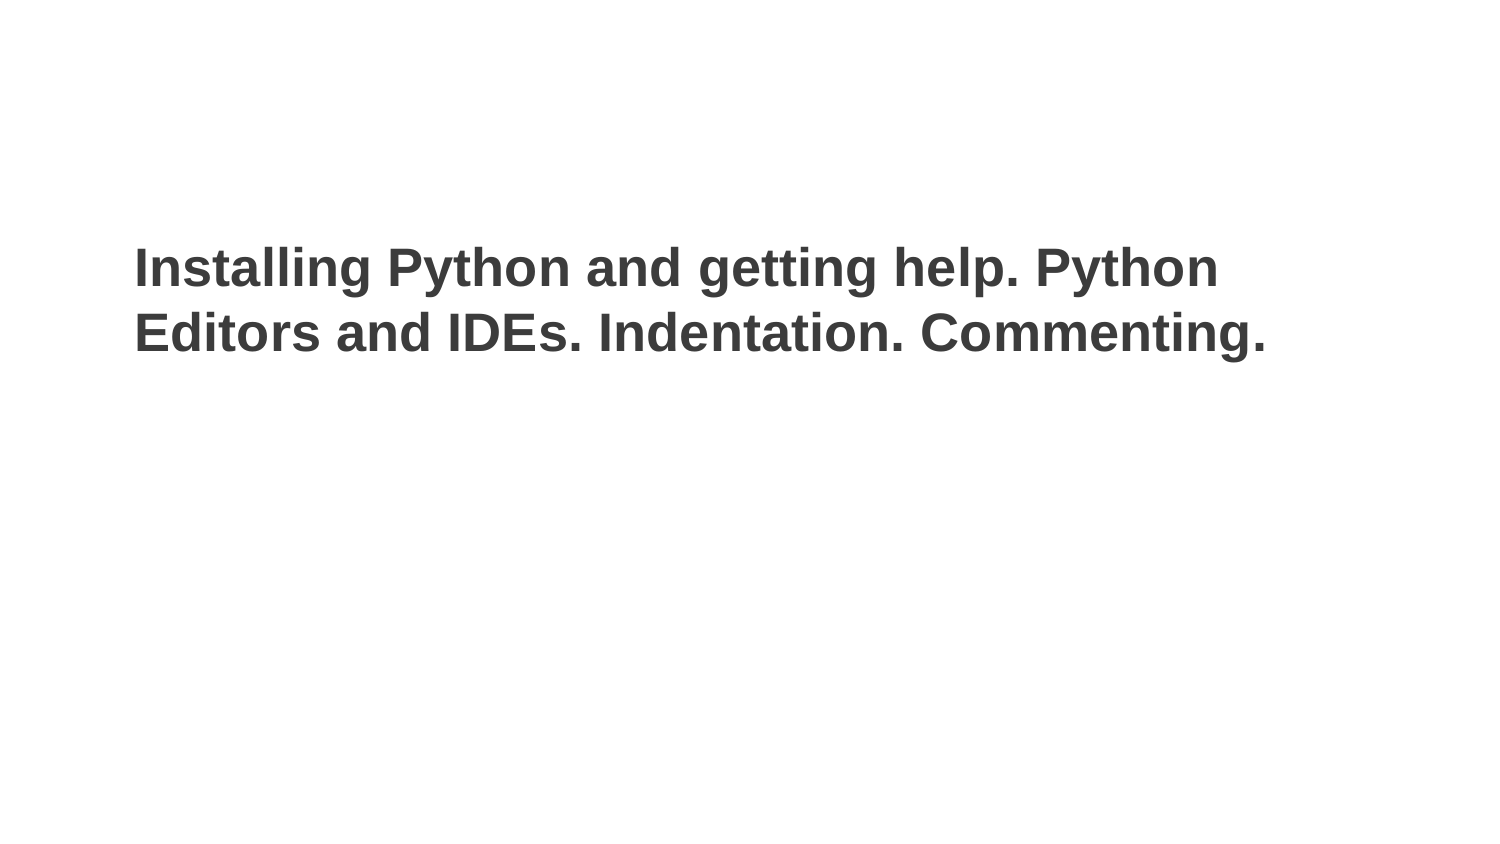

Installing Python and getting help. Python Editors and IDEs. Indentation. Commenting.